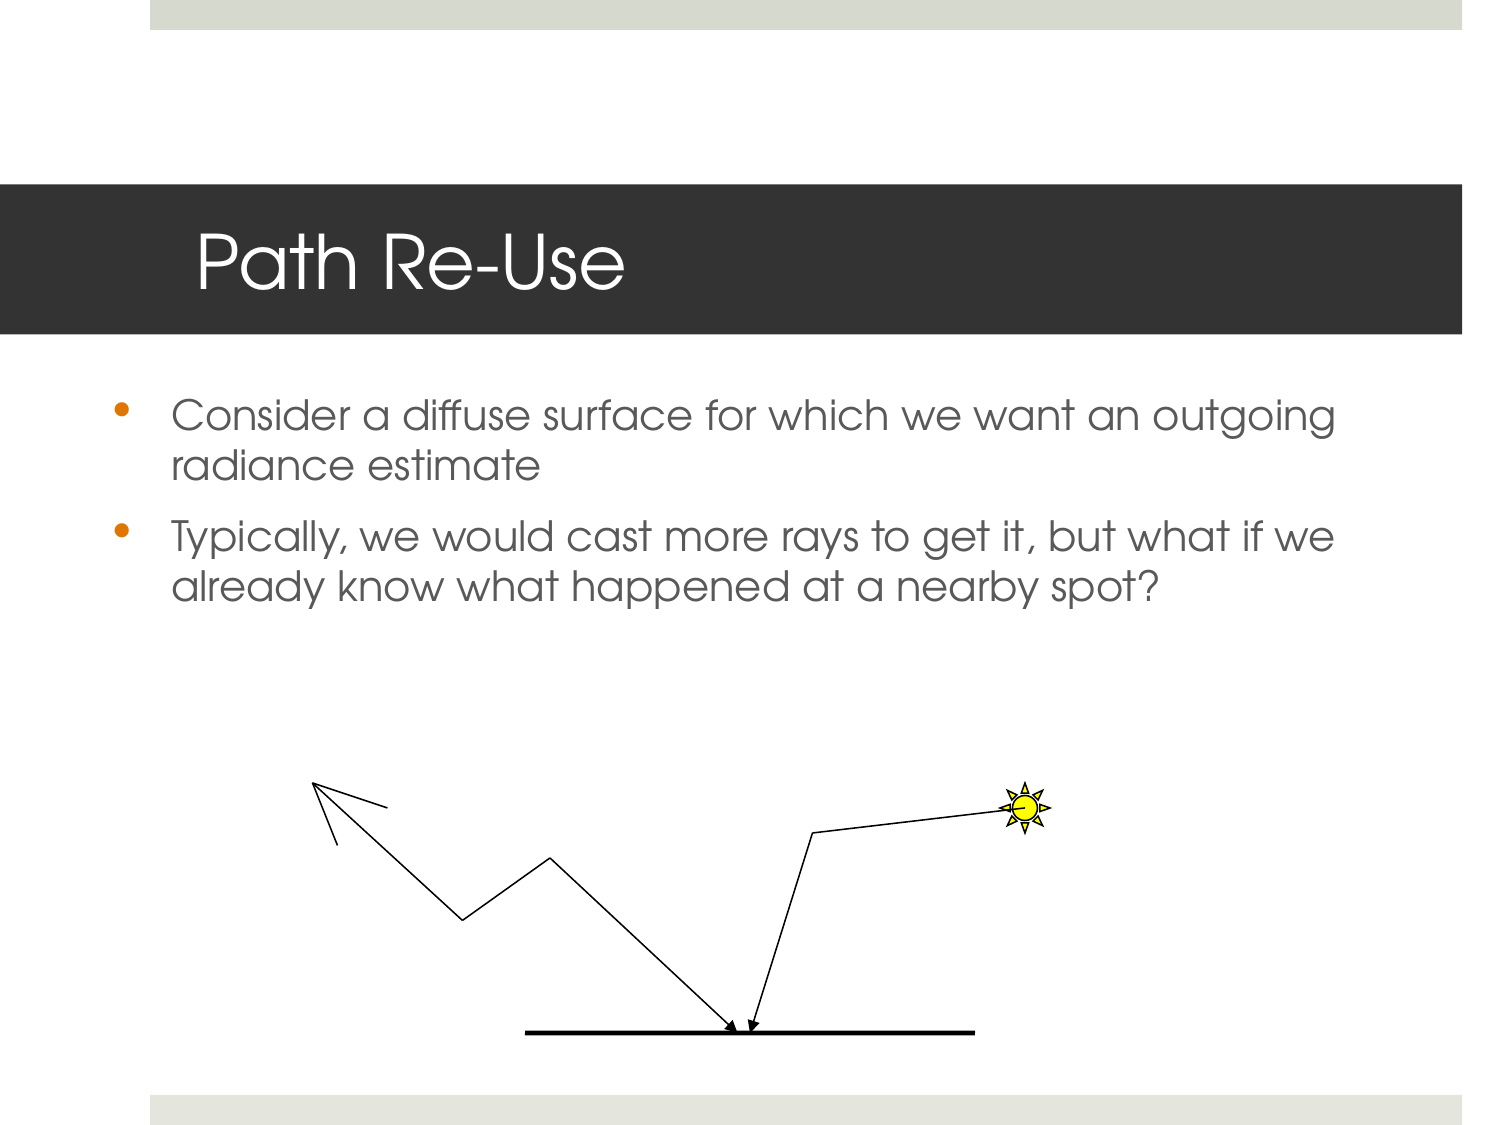

# Path Re-Use
Consider a diffuse surface for which we want an outgoing radiance estimate
Typically, we would cast more rays to get it, but what if we already know what happened at a nearby spot?